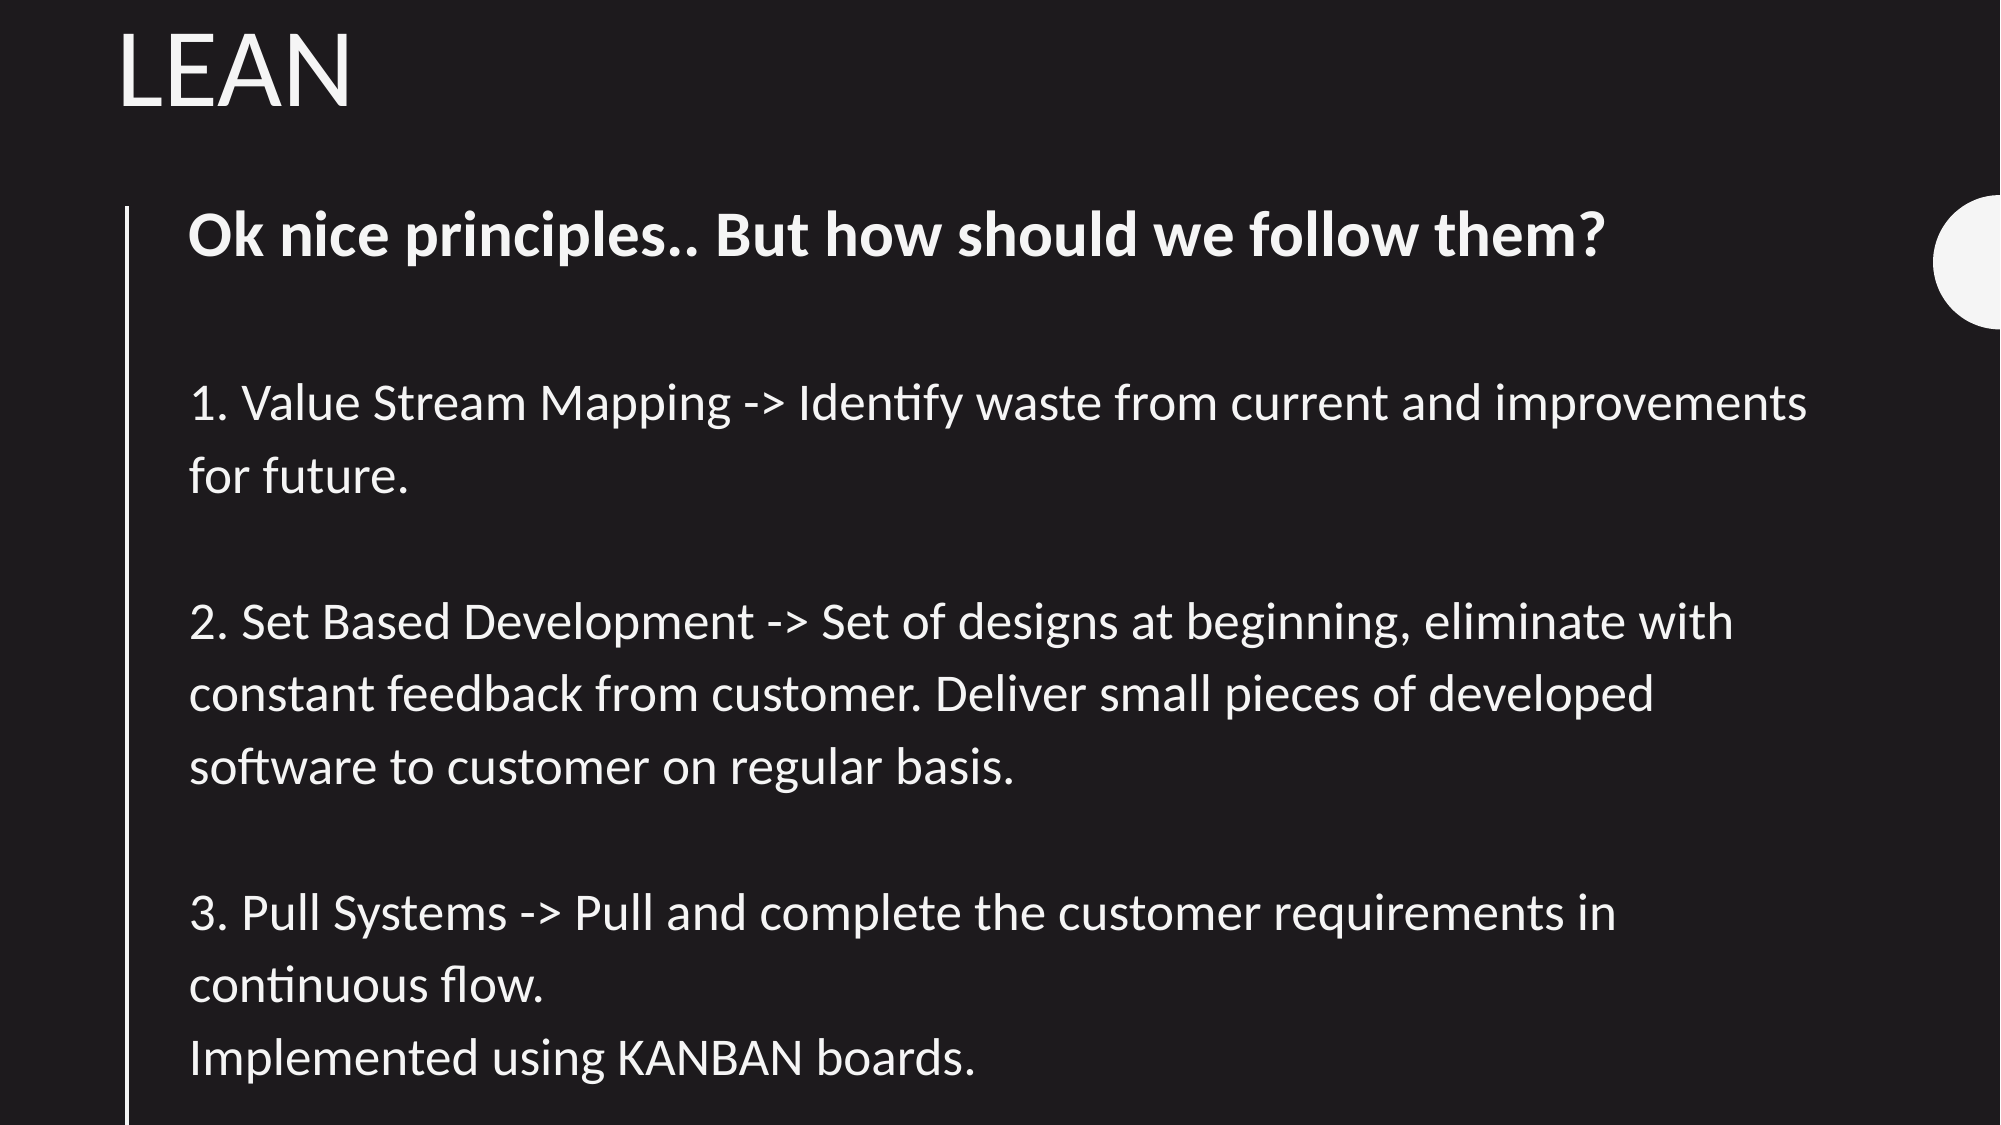

# LEAN
Ok nice principles.. But how should we follow them?

1. Value Stream Mapping -> Identify waste from current and improvements for future.

2. Set Based Development -> Set of designs at beginning, eliminate with constant feedback from customer. Deliver small pieces of developed software to customer on regular basis.

3. Pull Systems -> Pull and complete the customer requirements in continuous flow.
Implemented using KANBAN boards.